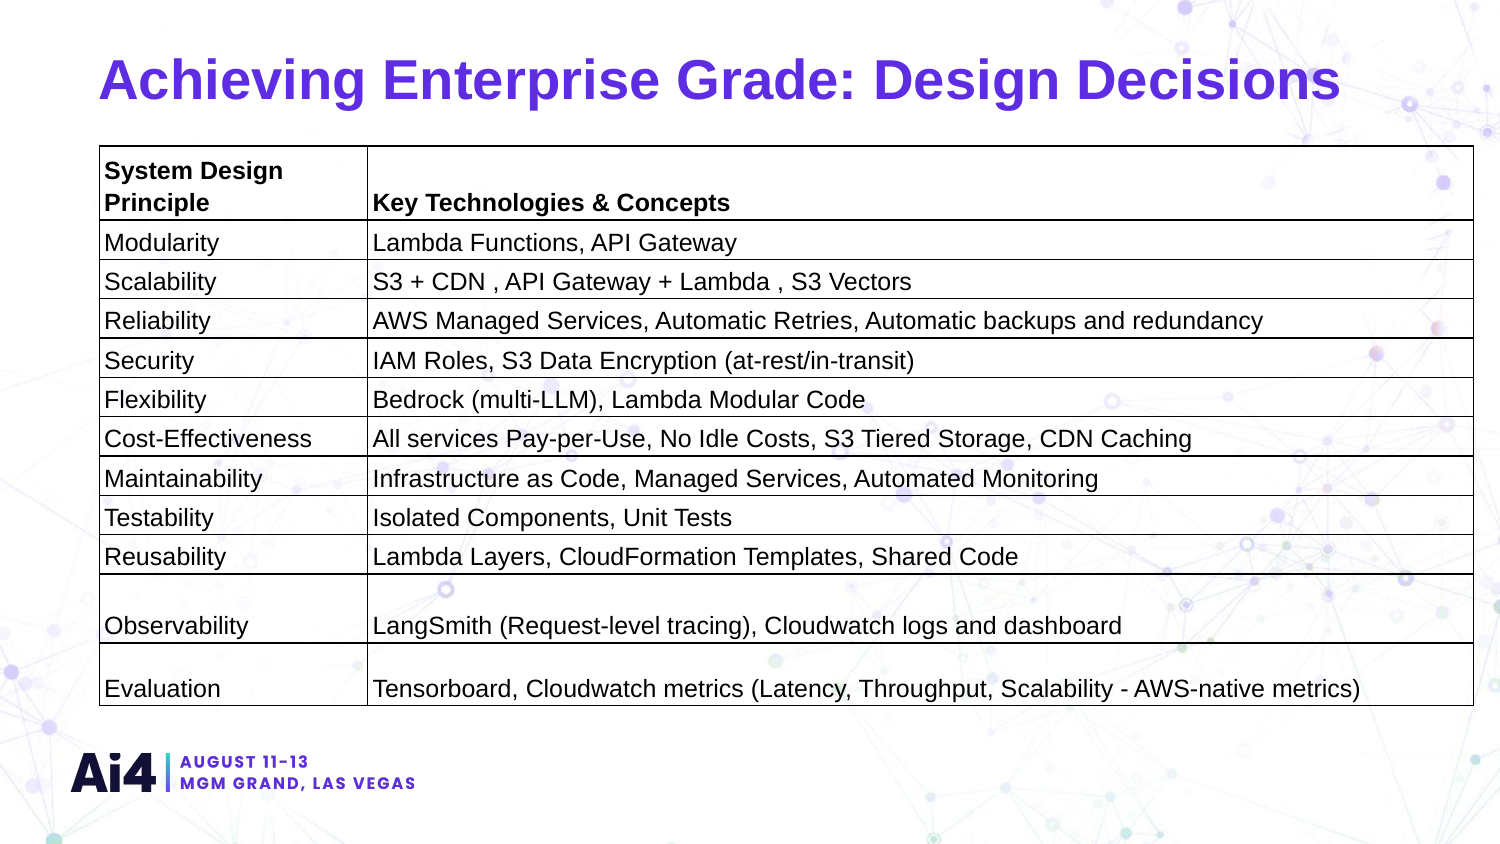

Achieving Enterprise Grade: Design Decisions

| System Design Principle | Key Technologies & Concepts |
| --- | --- |
| Modularity | Lambda Functions, API Gateway |
| Scalability | S3 + CDN , API Gateway + Lambda , S3 Vectors |
| Reliability | AWS Managed Services, Automatic Retries, Automatic backups and redundancy |
| Security | IAM Roles, S3 Data Encryption (at-rest/in-transit) |
| Flexibility | Bedrock (multi-LLM), Lambda Modular Code |
| Cost-Effectiveness | All services Pay-per-Use, No Idle Costs, S3 Tiered Storage, CDN Caching |
| Maintainability | Infrastructure as Code, Managed Services, Automated Monitoring |
| Testability | Isolated Components, Unit Tests |
| Reusability | Lambda Layers, CloudFormation Templates, Shared Code |
| Observability | LangSmith (Request-level tracing), Cloudwatch logs and dashboard |
| Evaluation | Tensorboard, Cloudwatch metrics (Latency, Throughput, Scalability - AWS-native metrics) |